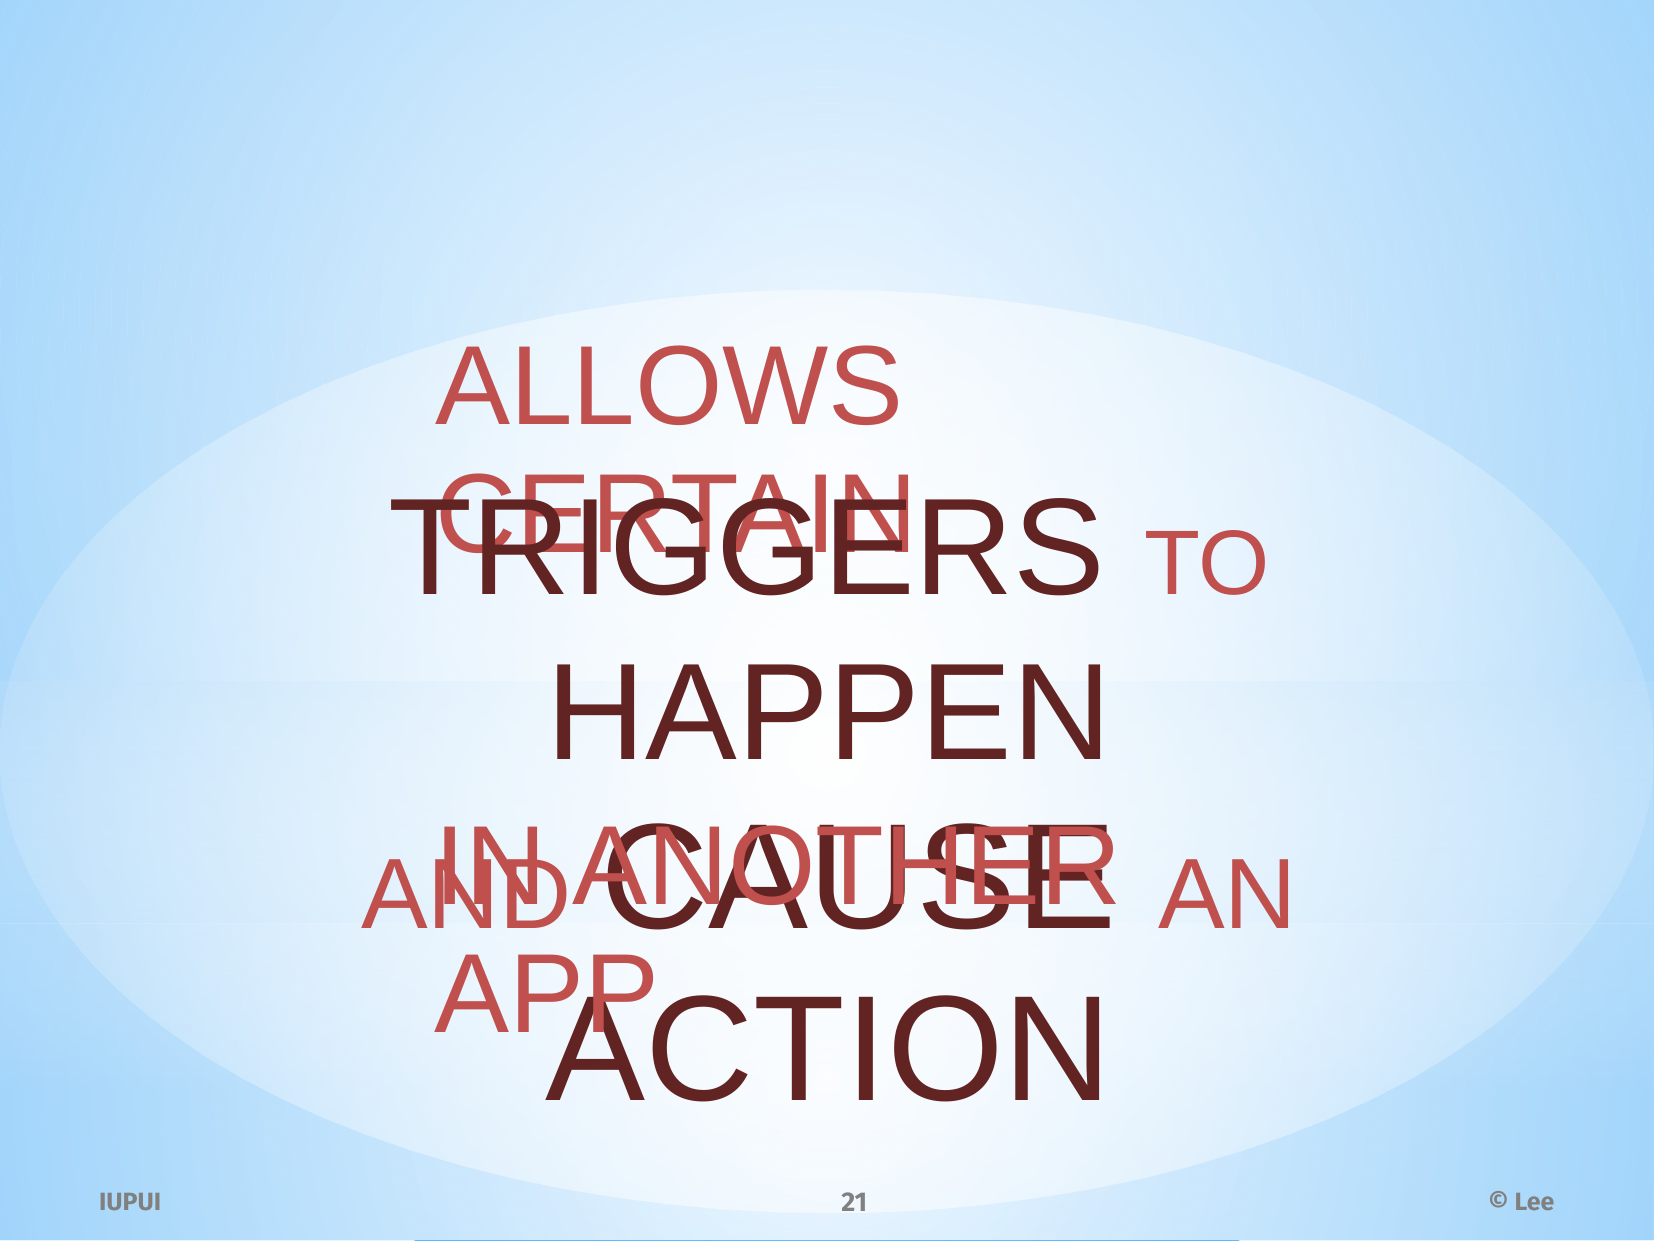

ALLOWS CERTAIN
TRIGGERS TO HAPPEN
AND CAUSE AN ACTION
IN ANOTHER APP
IUPUI
21
© Lee